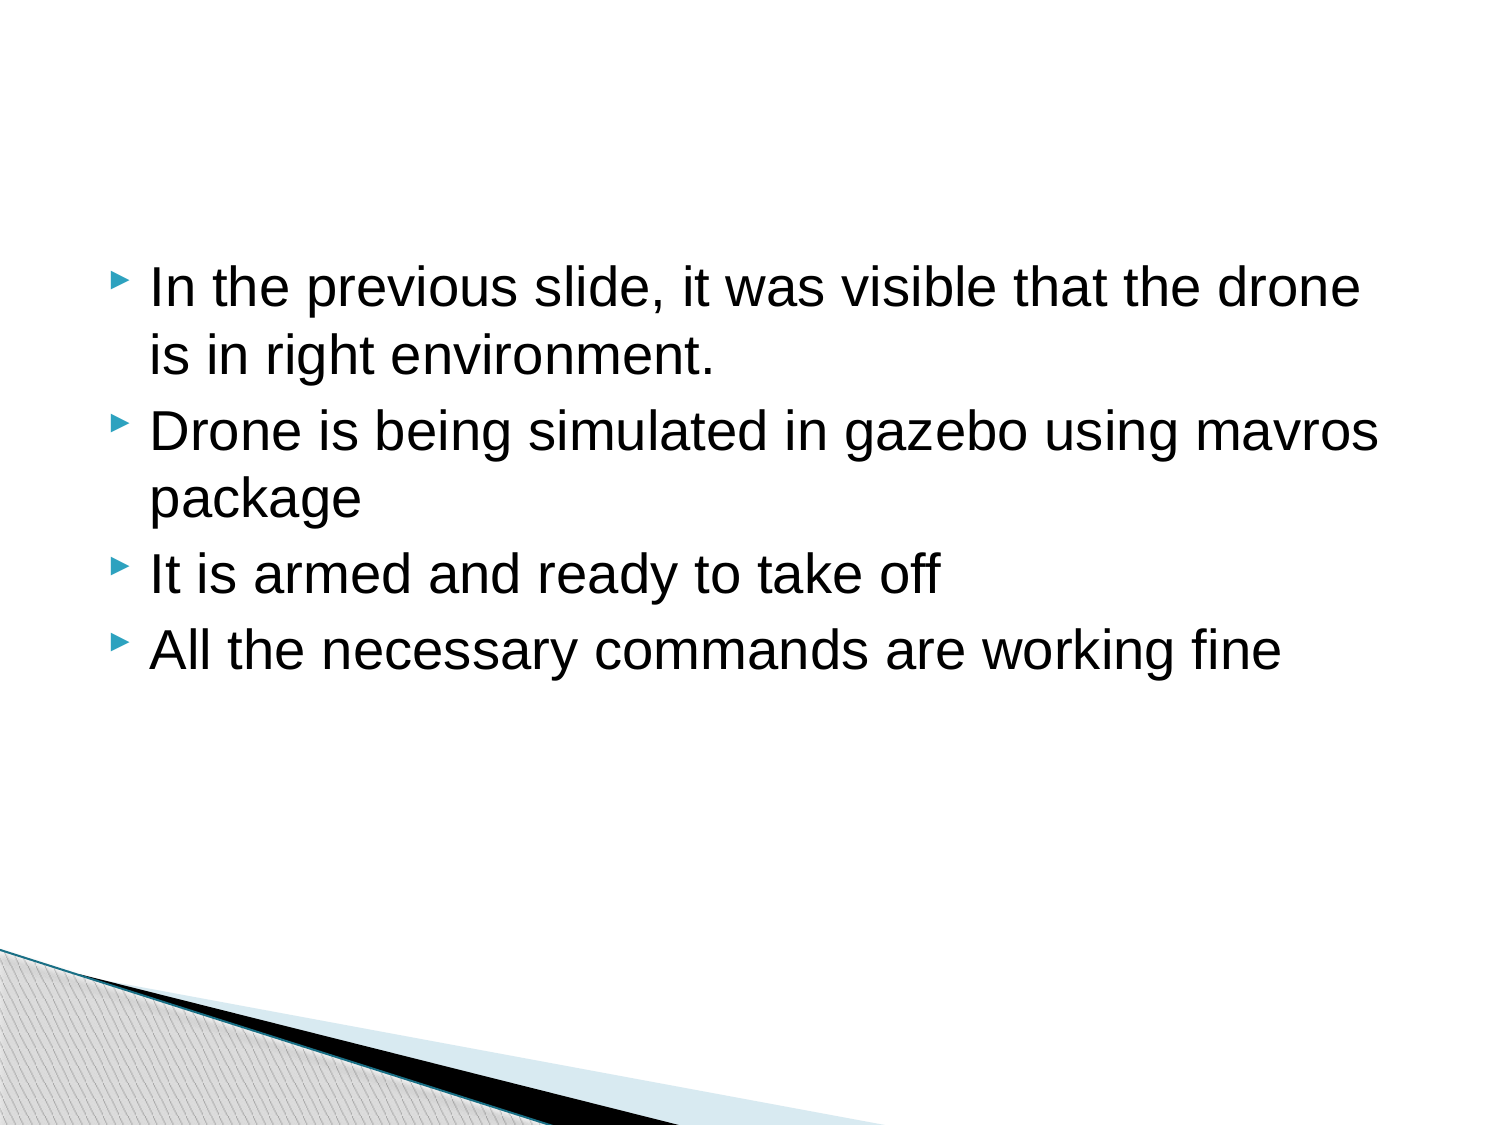

#
In the previous slide, it was visible that the drone is in right environment.
Drone is being simulated in gazebo using mavros package
It is armed and ready to take off
All the necessary commands are working fine